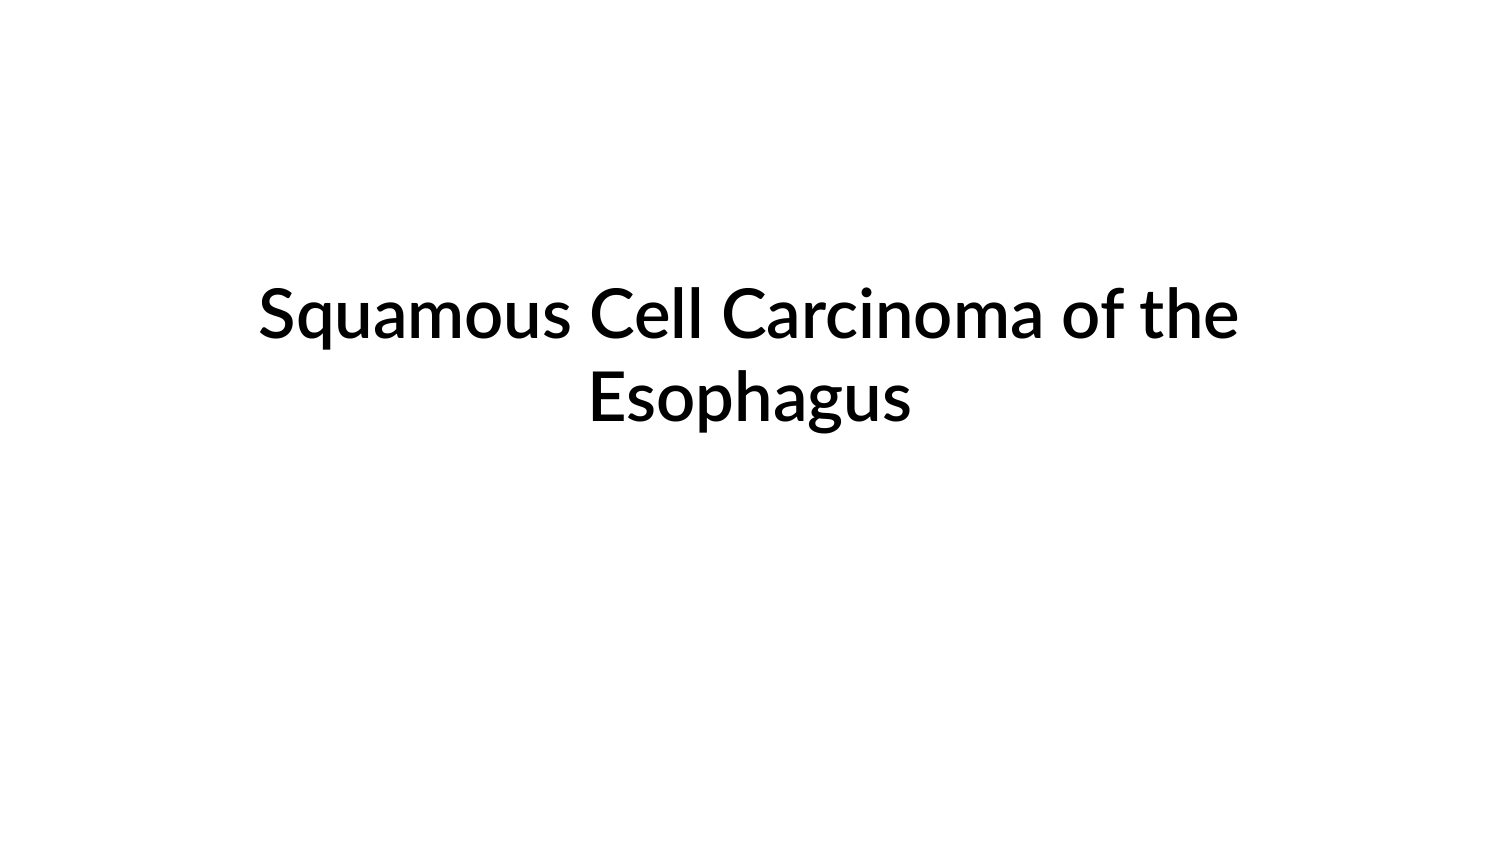

# Squamous Cell Carcinoma of the Esophagus